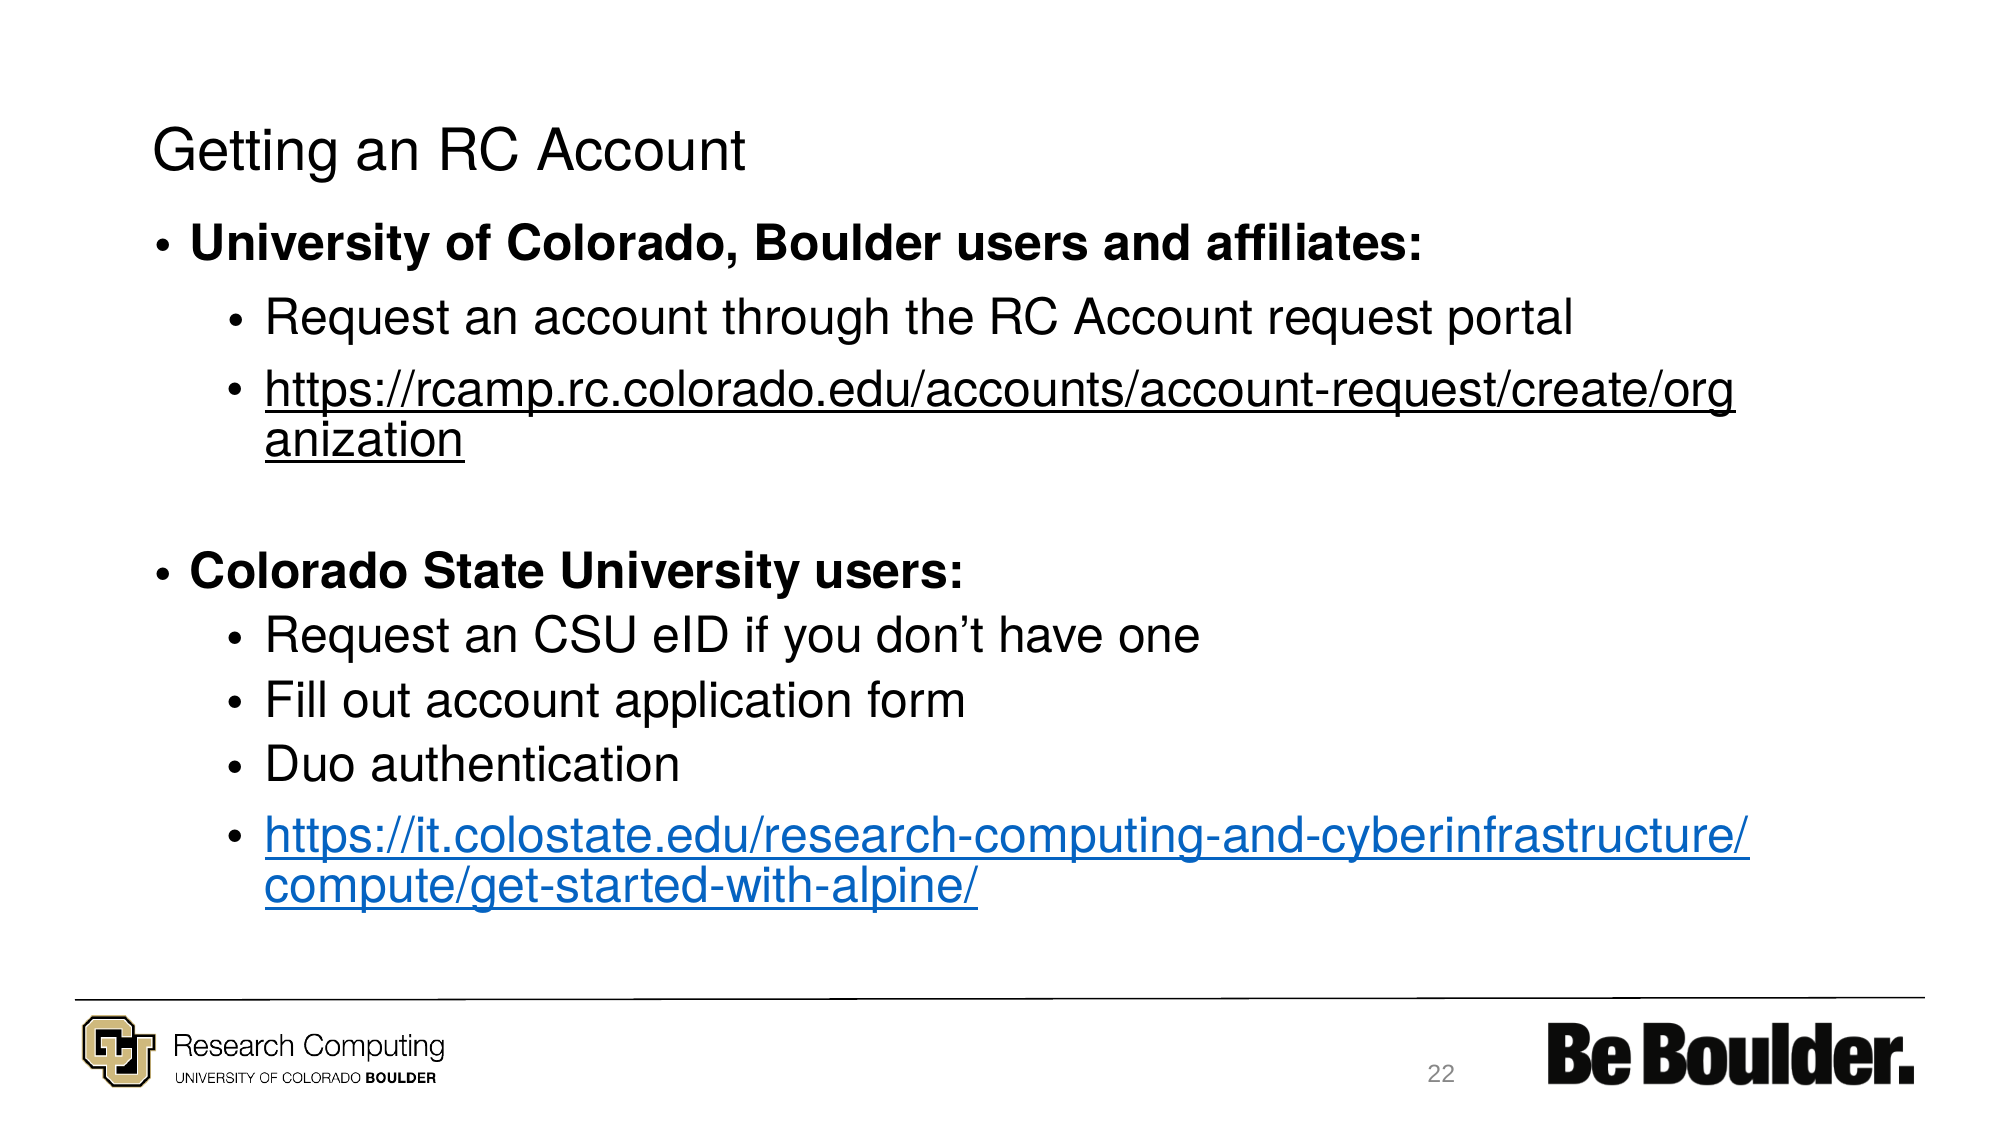

# Getting an RC Account
University of Colorado, Boulder users and affiliates:
Request an account through the RC Account request portal
https://rcamp.rc.colorado.edu/accounts/account-request/create/organization
Colorado State University users:
Request an CSU eID if you don’t have one
Fill out account application form
Duo authentication
https://it.colostate.edu/research-computing-and-cyberinfrastructure/compute/get-started-with-alpine/
22